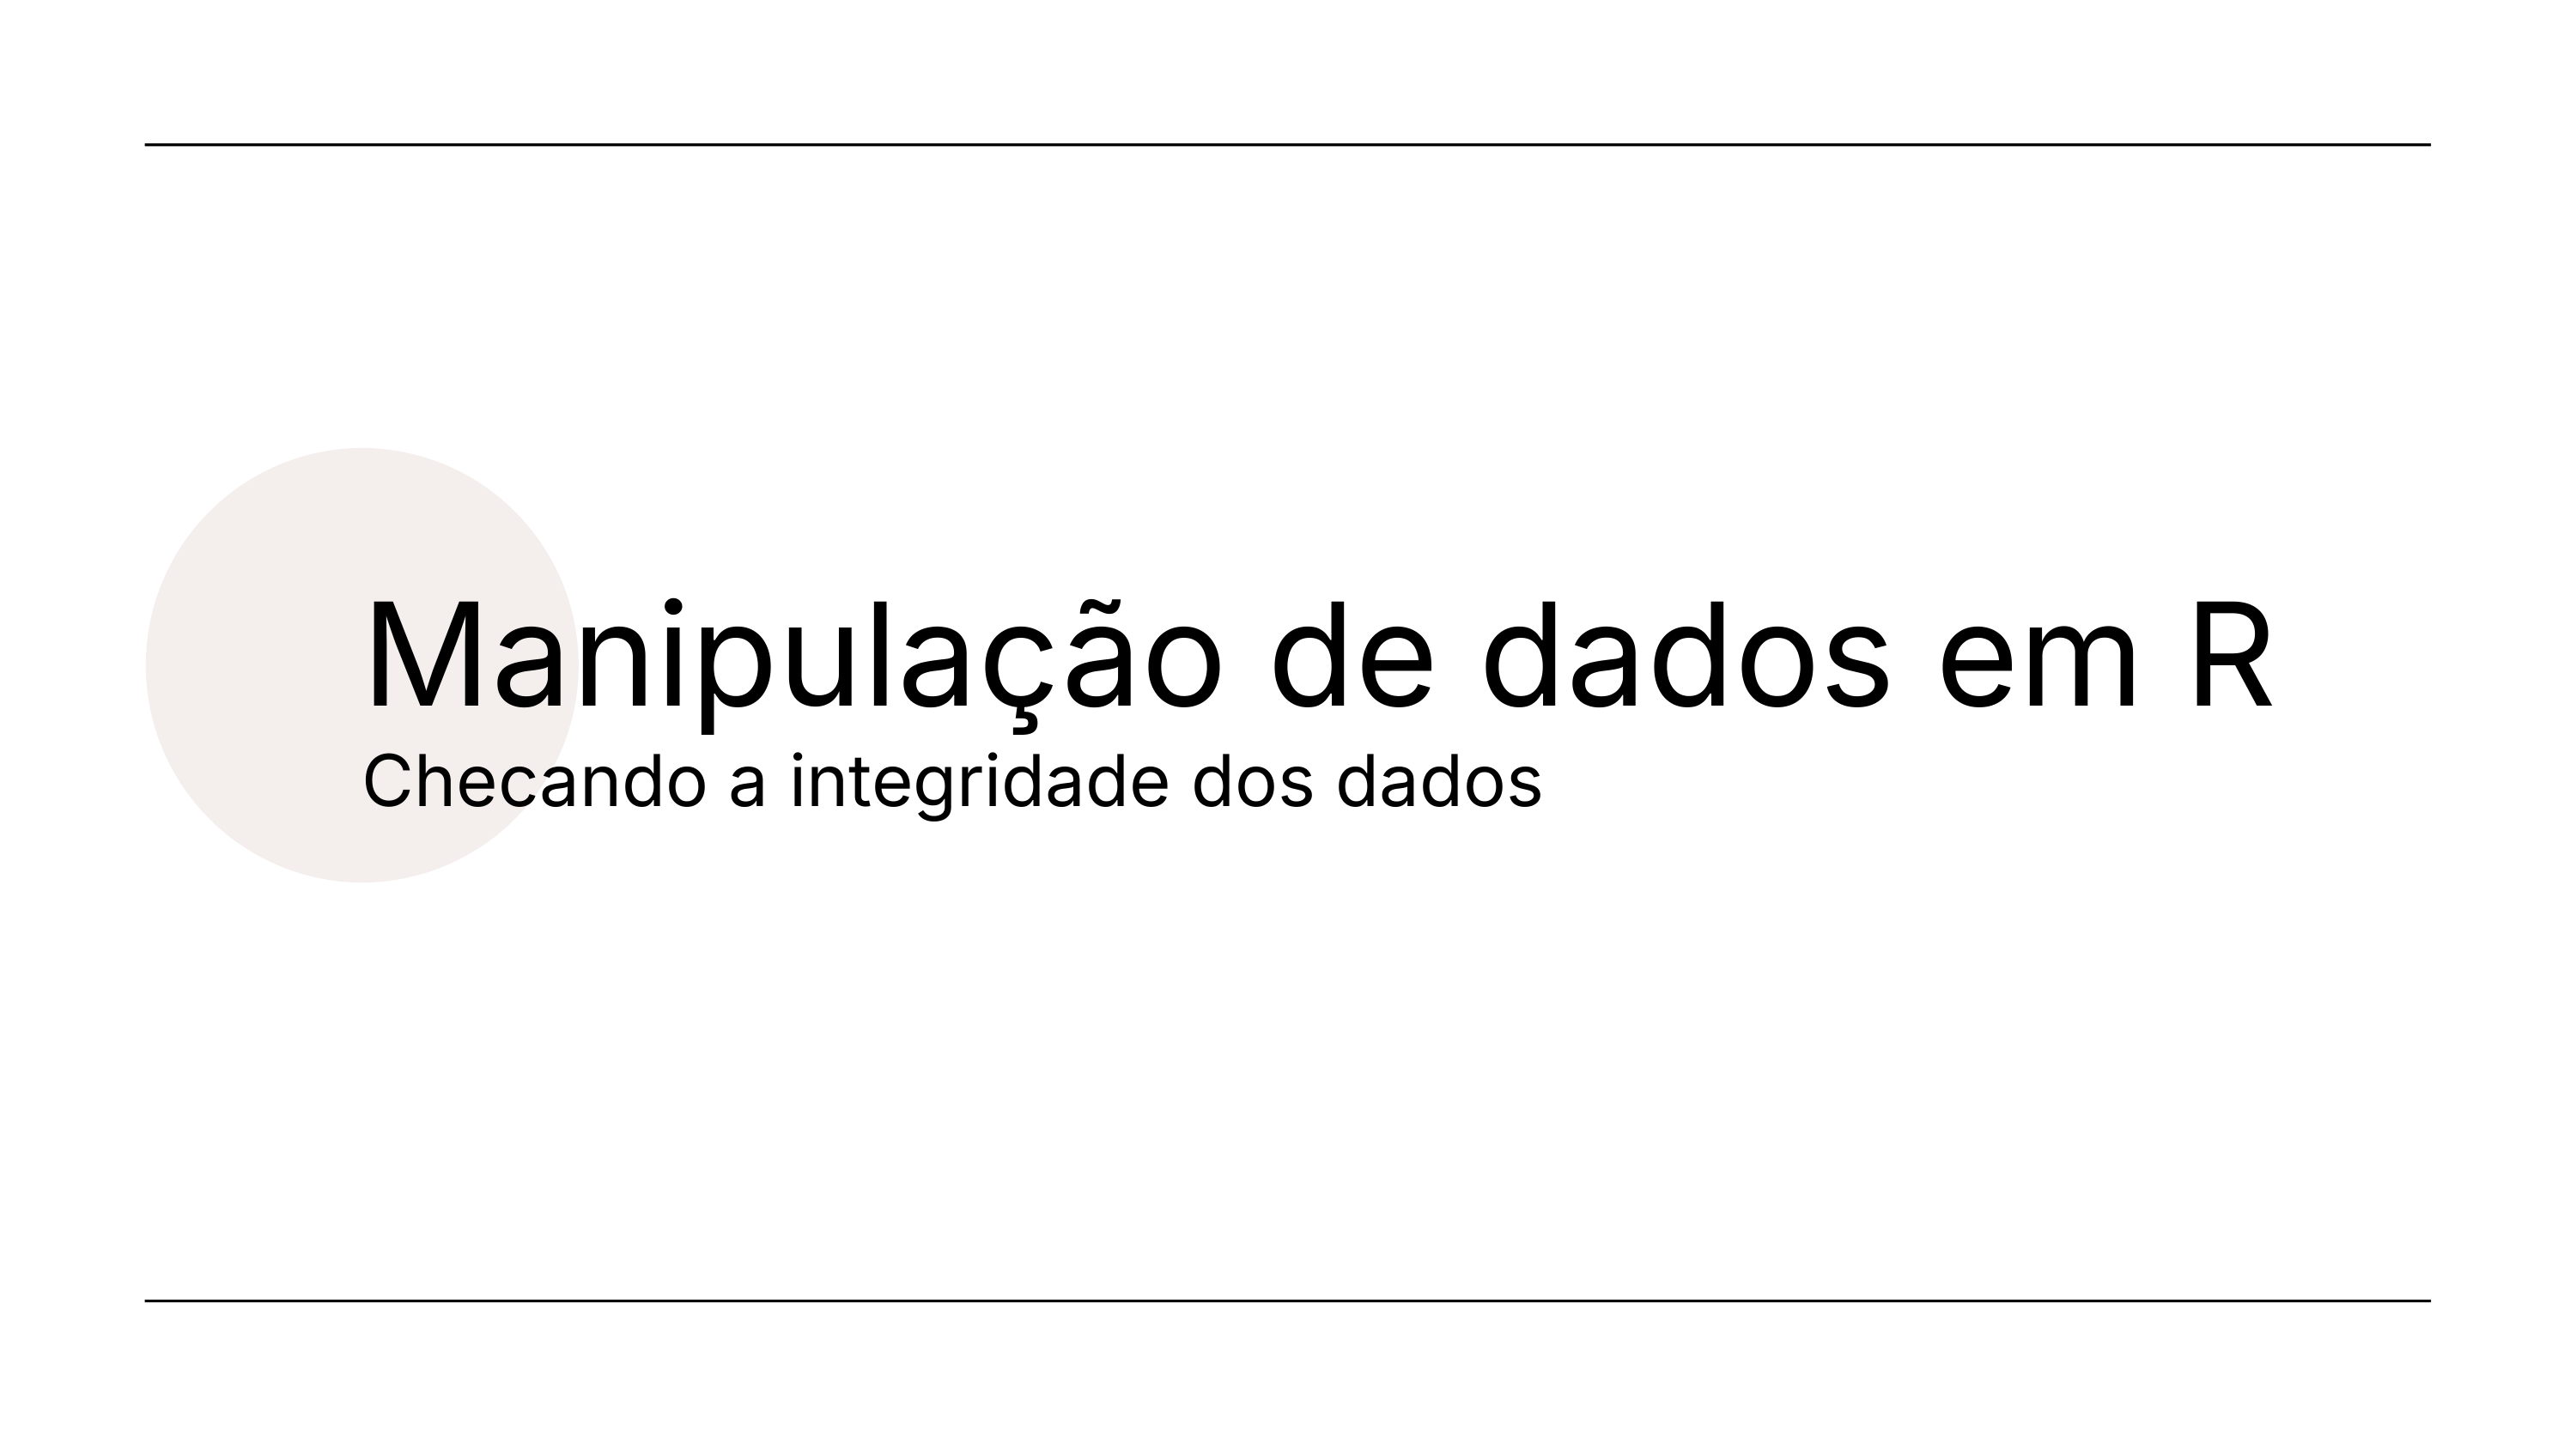

Manipulação de dados em R
Checando a integridade dos dados